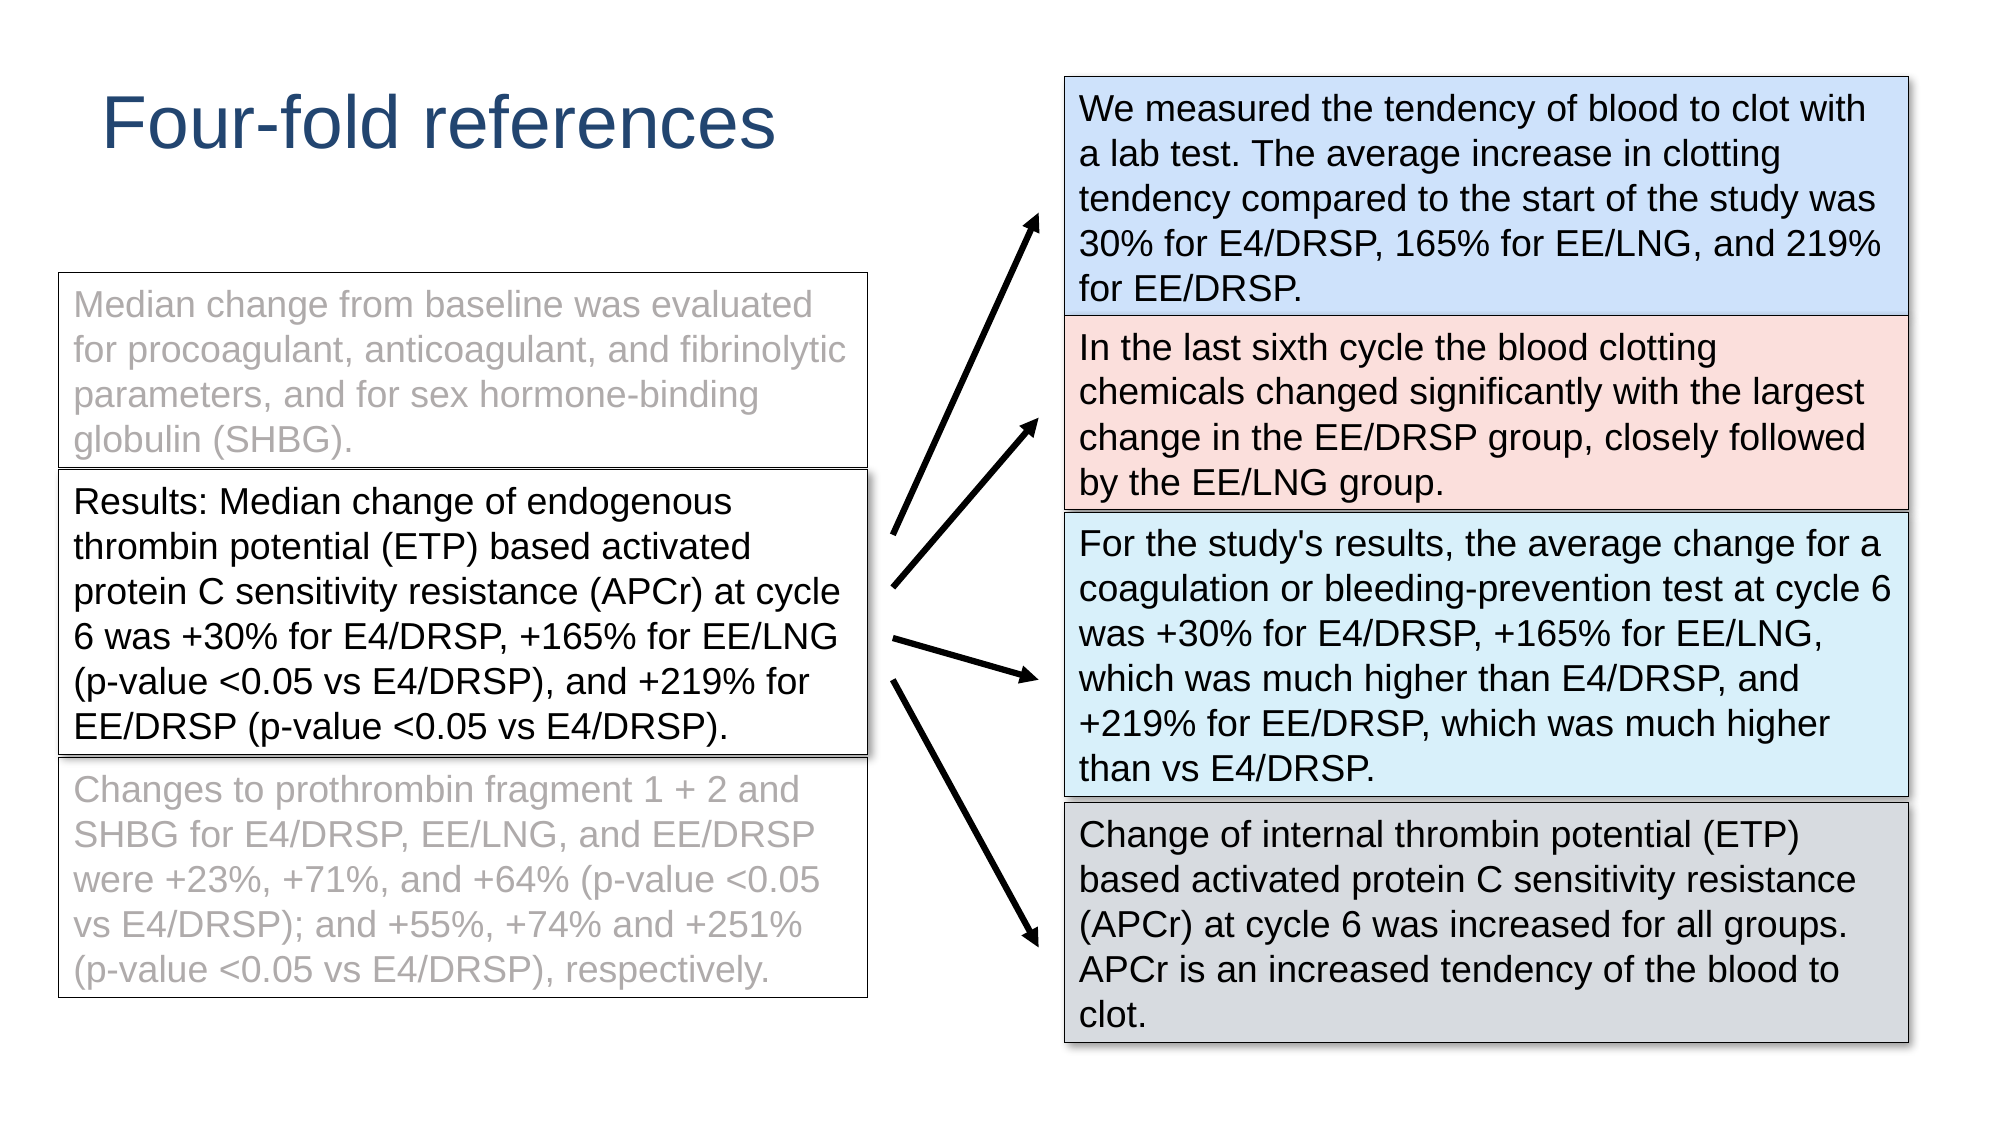

# Four-fold references
We measured the tendency of blood to clot with a lab test. The average increase in clotting tendency compared to the start of the study was 30% for E4/DRSP, 165% for EE/LNG, and 219% for EE/DRSP.
Median change from baseline was evaluated for procoagulant, anticoagulant, and fibrinolytic parameters, and for sex hormone-binding globulin (SHBG).
In the last sixth cycle the blood clotting chemicals changed significantly with the largest change in the EE/DRSP group, closely followed by the EE/LNG group.
Results: Median change of endogenous thrombin potential (ETP) based activated protein C sensitivity resistance (APCr) at cycle 6 was +30% for E4/DRSP, +165% for EE/LNG (p-value <0.05 vs E4/DRSP), and +219% for EE/DRSP (p-value <0.05 vs E4/DRSP).
For the study's results, the average change for a coagulation or bleeding-prevention test at cycle 6 was +30% for E4/DRSP, +165% for EE/LNG, which was much higher than E4/DRSP, and +219% for EE/DRSP, which was much higher than vs E4/DRSP.
Changes to prothrombin fragment 1 + 2 and SHBG for E4/DRSP, EE/LNG, and EE/DRSP were +23%, +71%, and +64% (p-value <0.05 vs E4/DRSP); and +55%, +74% and +251% (p-value <0.05 vs E4/DRSP), respectively.
Change of internal thrombin potential (ETP) based activated protein C sensitivity resistance (APCr) at cycle 6 was increased for all groups.  APCr is an increased tendency of the blood to clot.